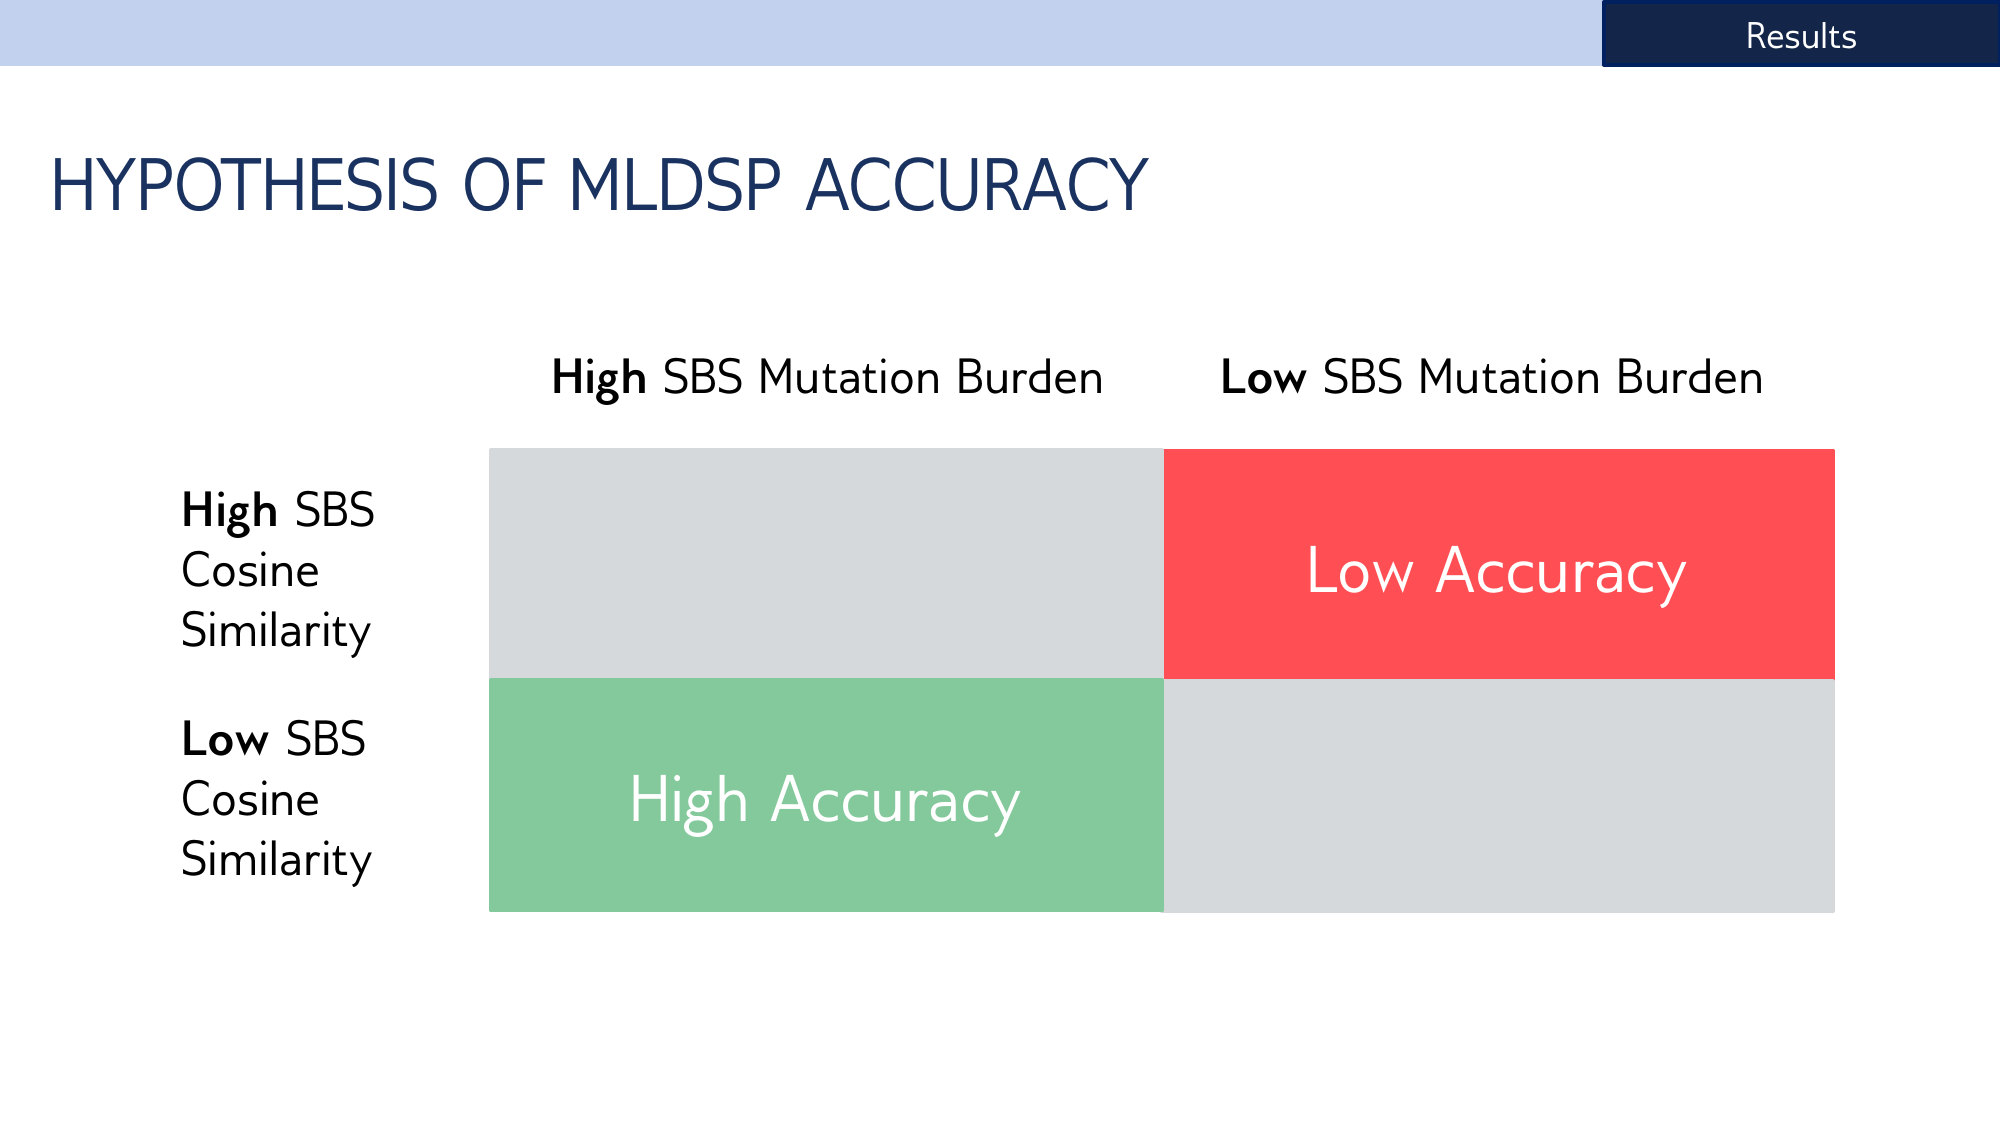

Results
Hypothesis of MLDSP accuracy
High SBS Mutation Burden
Low SBS Mutation Burden

Low Accuracy
High SBS
Cosine Similarity
High Accuracy

Low SBS
Cosine Similarity